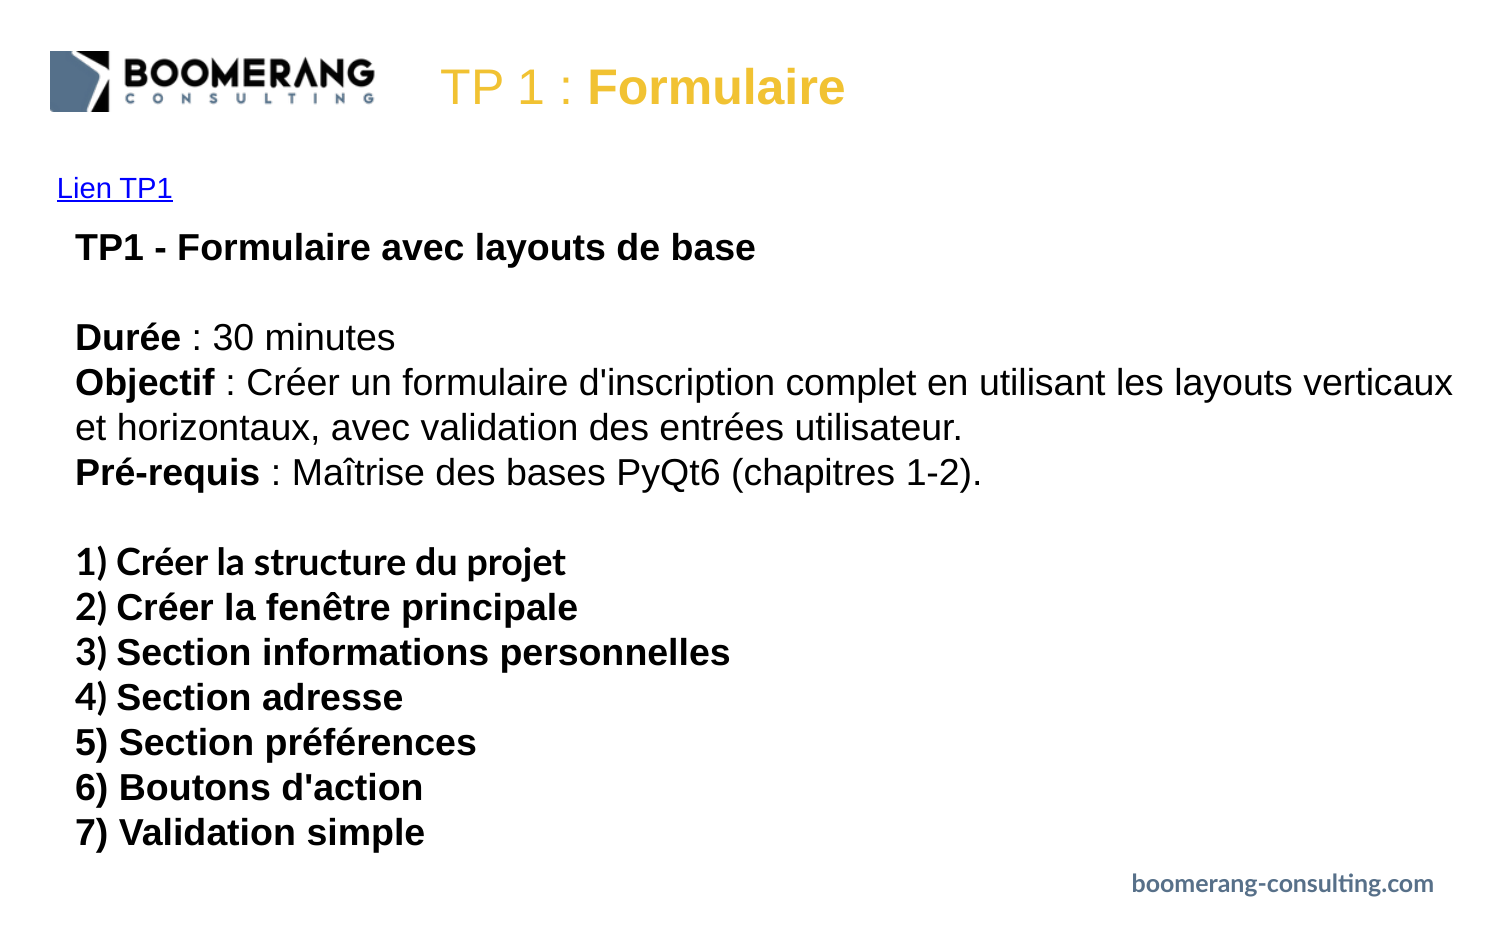

# TP 1 : Formulaire
Lien TP1
TP1 - Formulaire avec layouts de base
Durée : 30 minutes
Objectif : Créer un formulaire d'inscription complet en utilisant les layouts verticaux et horizontaux, avec validation des entrées utilisateur.
Pré-requis : Maîtrise des bases PyQt6 (chapitres 1-2).

1) Créer la structure du projet
2) Créer la fenêtre principale
3) Section informations personnelles
4) Section adresse
5) Section préférences
6) Boutons d'action
7) Validation simple